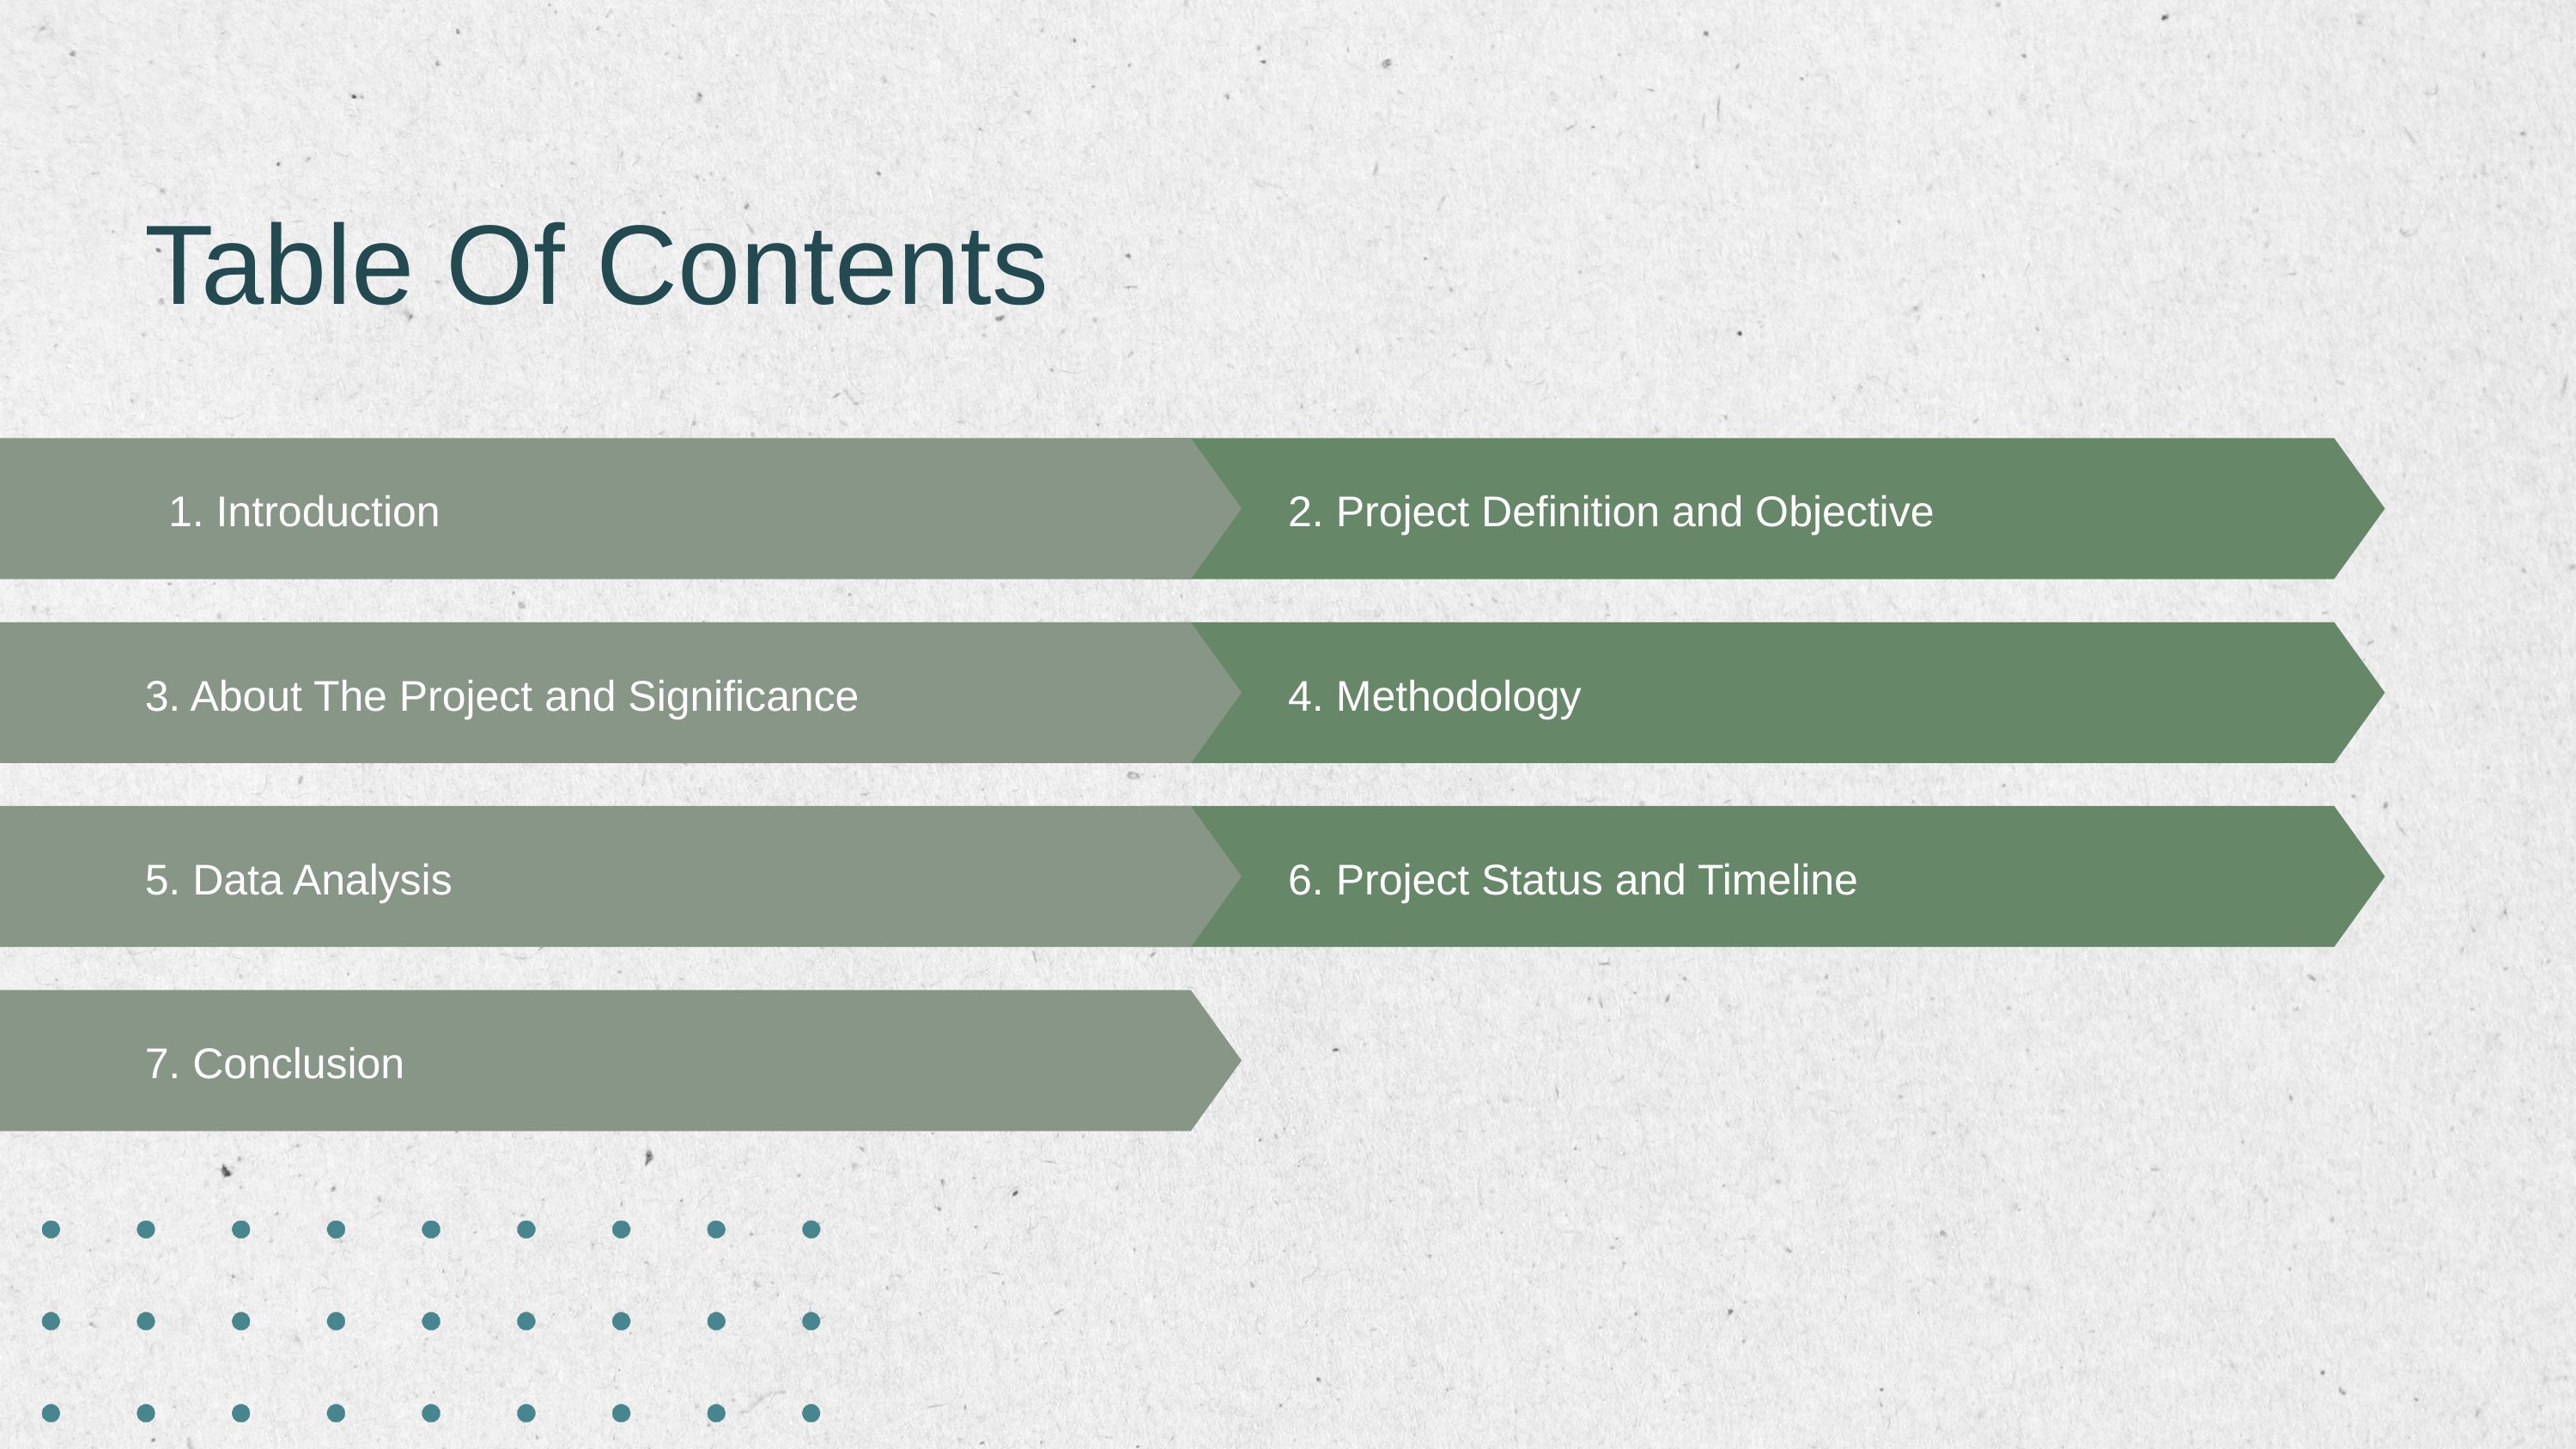

Table Of Contents

1. Introduction
2. Project Definition and Objective
3. About The Project and Significance
4. Methodology
5. Data Analysis
6. Project Status and Timeline
7. Conclusion